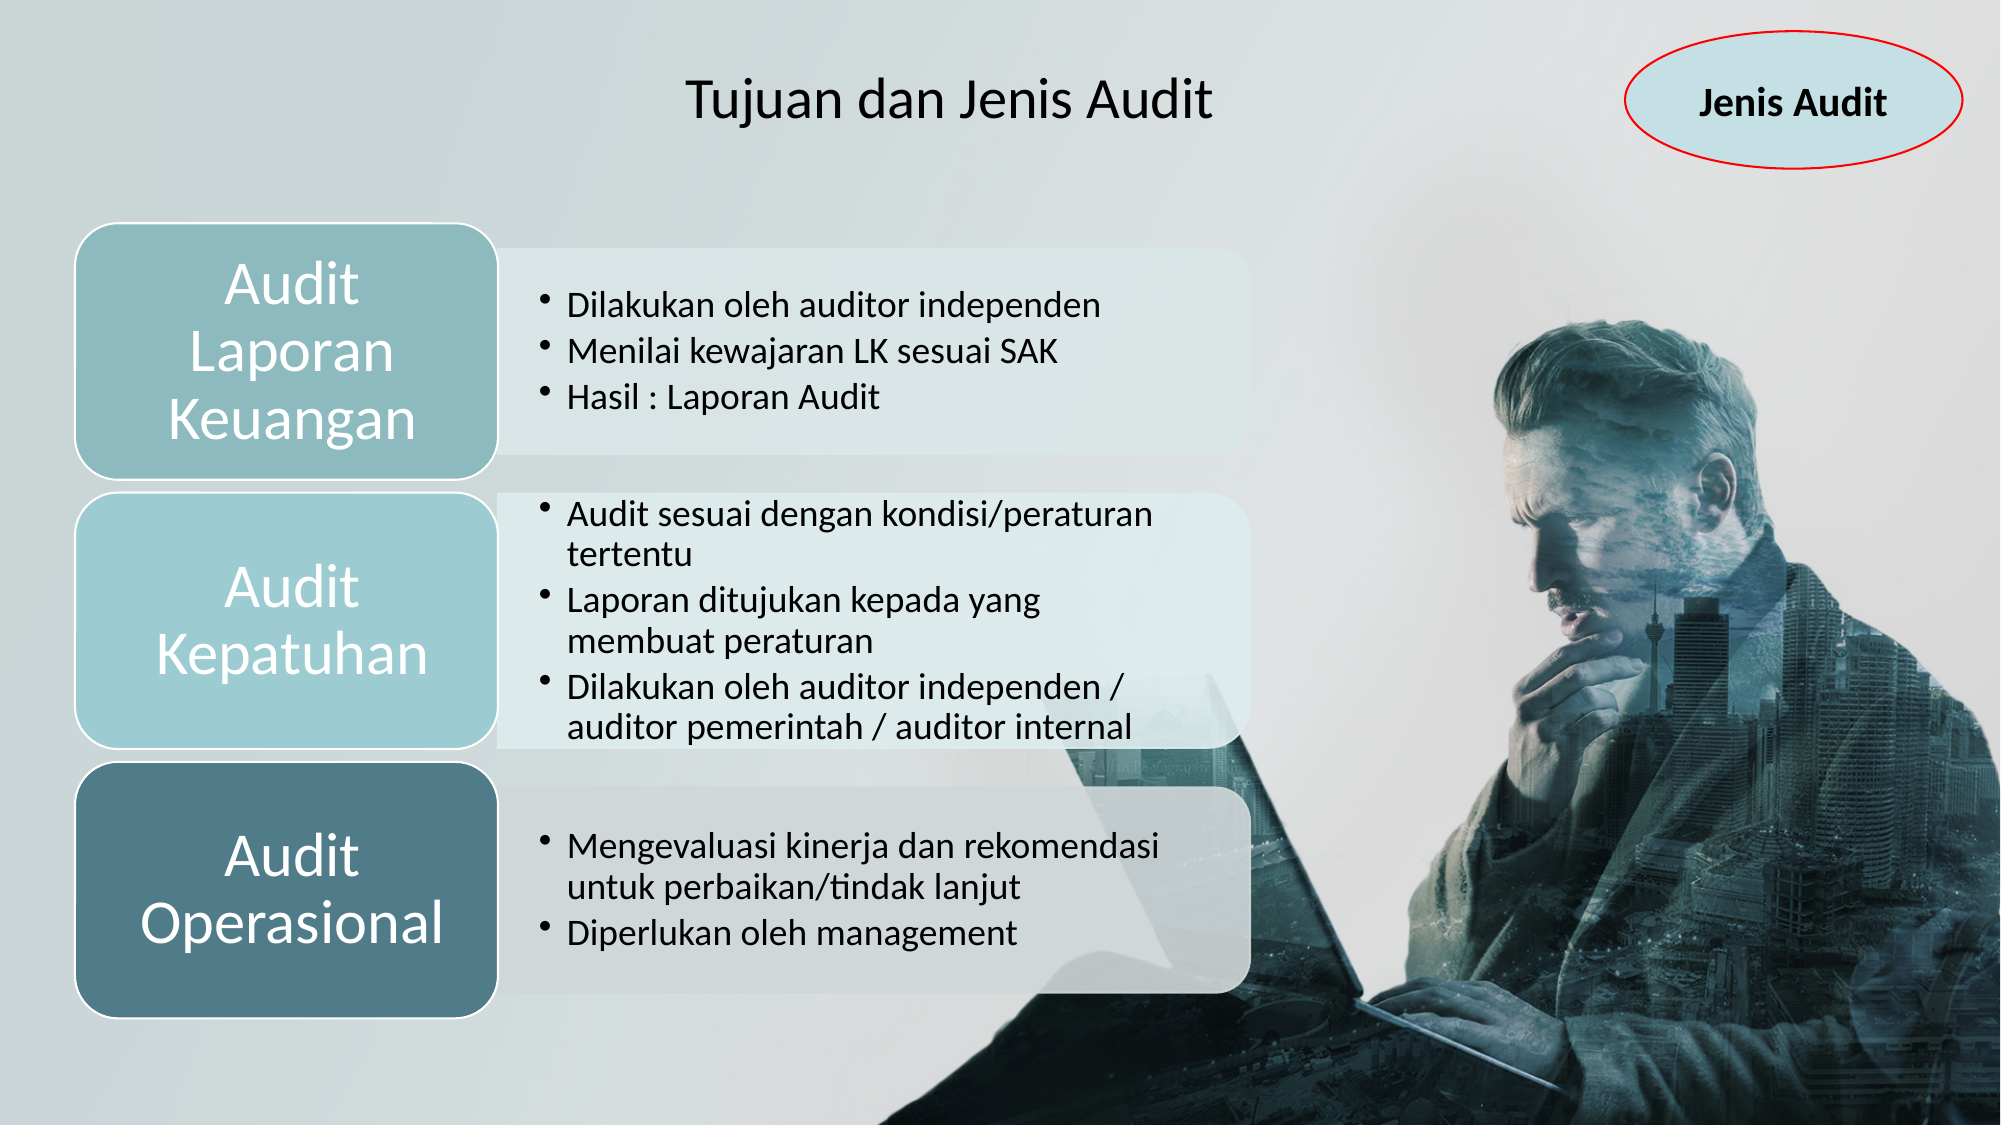

Jenis Audit
Tujuan dan Jenis Audit
Dilakukan oleh auditor independen
Menilai kewajaran LK sesuai SAK
Hasil : Laporan Audit
Audit Laporan Keuangan
Audit sesuai dengan kondisi/peraturan tertentu
Laporan ditujukan kepada yang membuat peraturan
Dilakukan oleh auditor independen / auditor pemerintah / auditor internal
Audit Kepatuhan
Mengevaluasi kinerja dan rekomendasi untuk perbaikan/tindak lanjut
Diperlukan oleh management
Audit Operasional